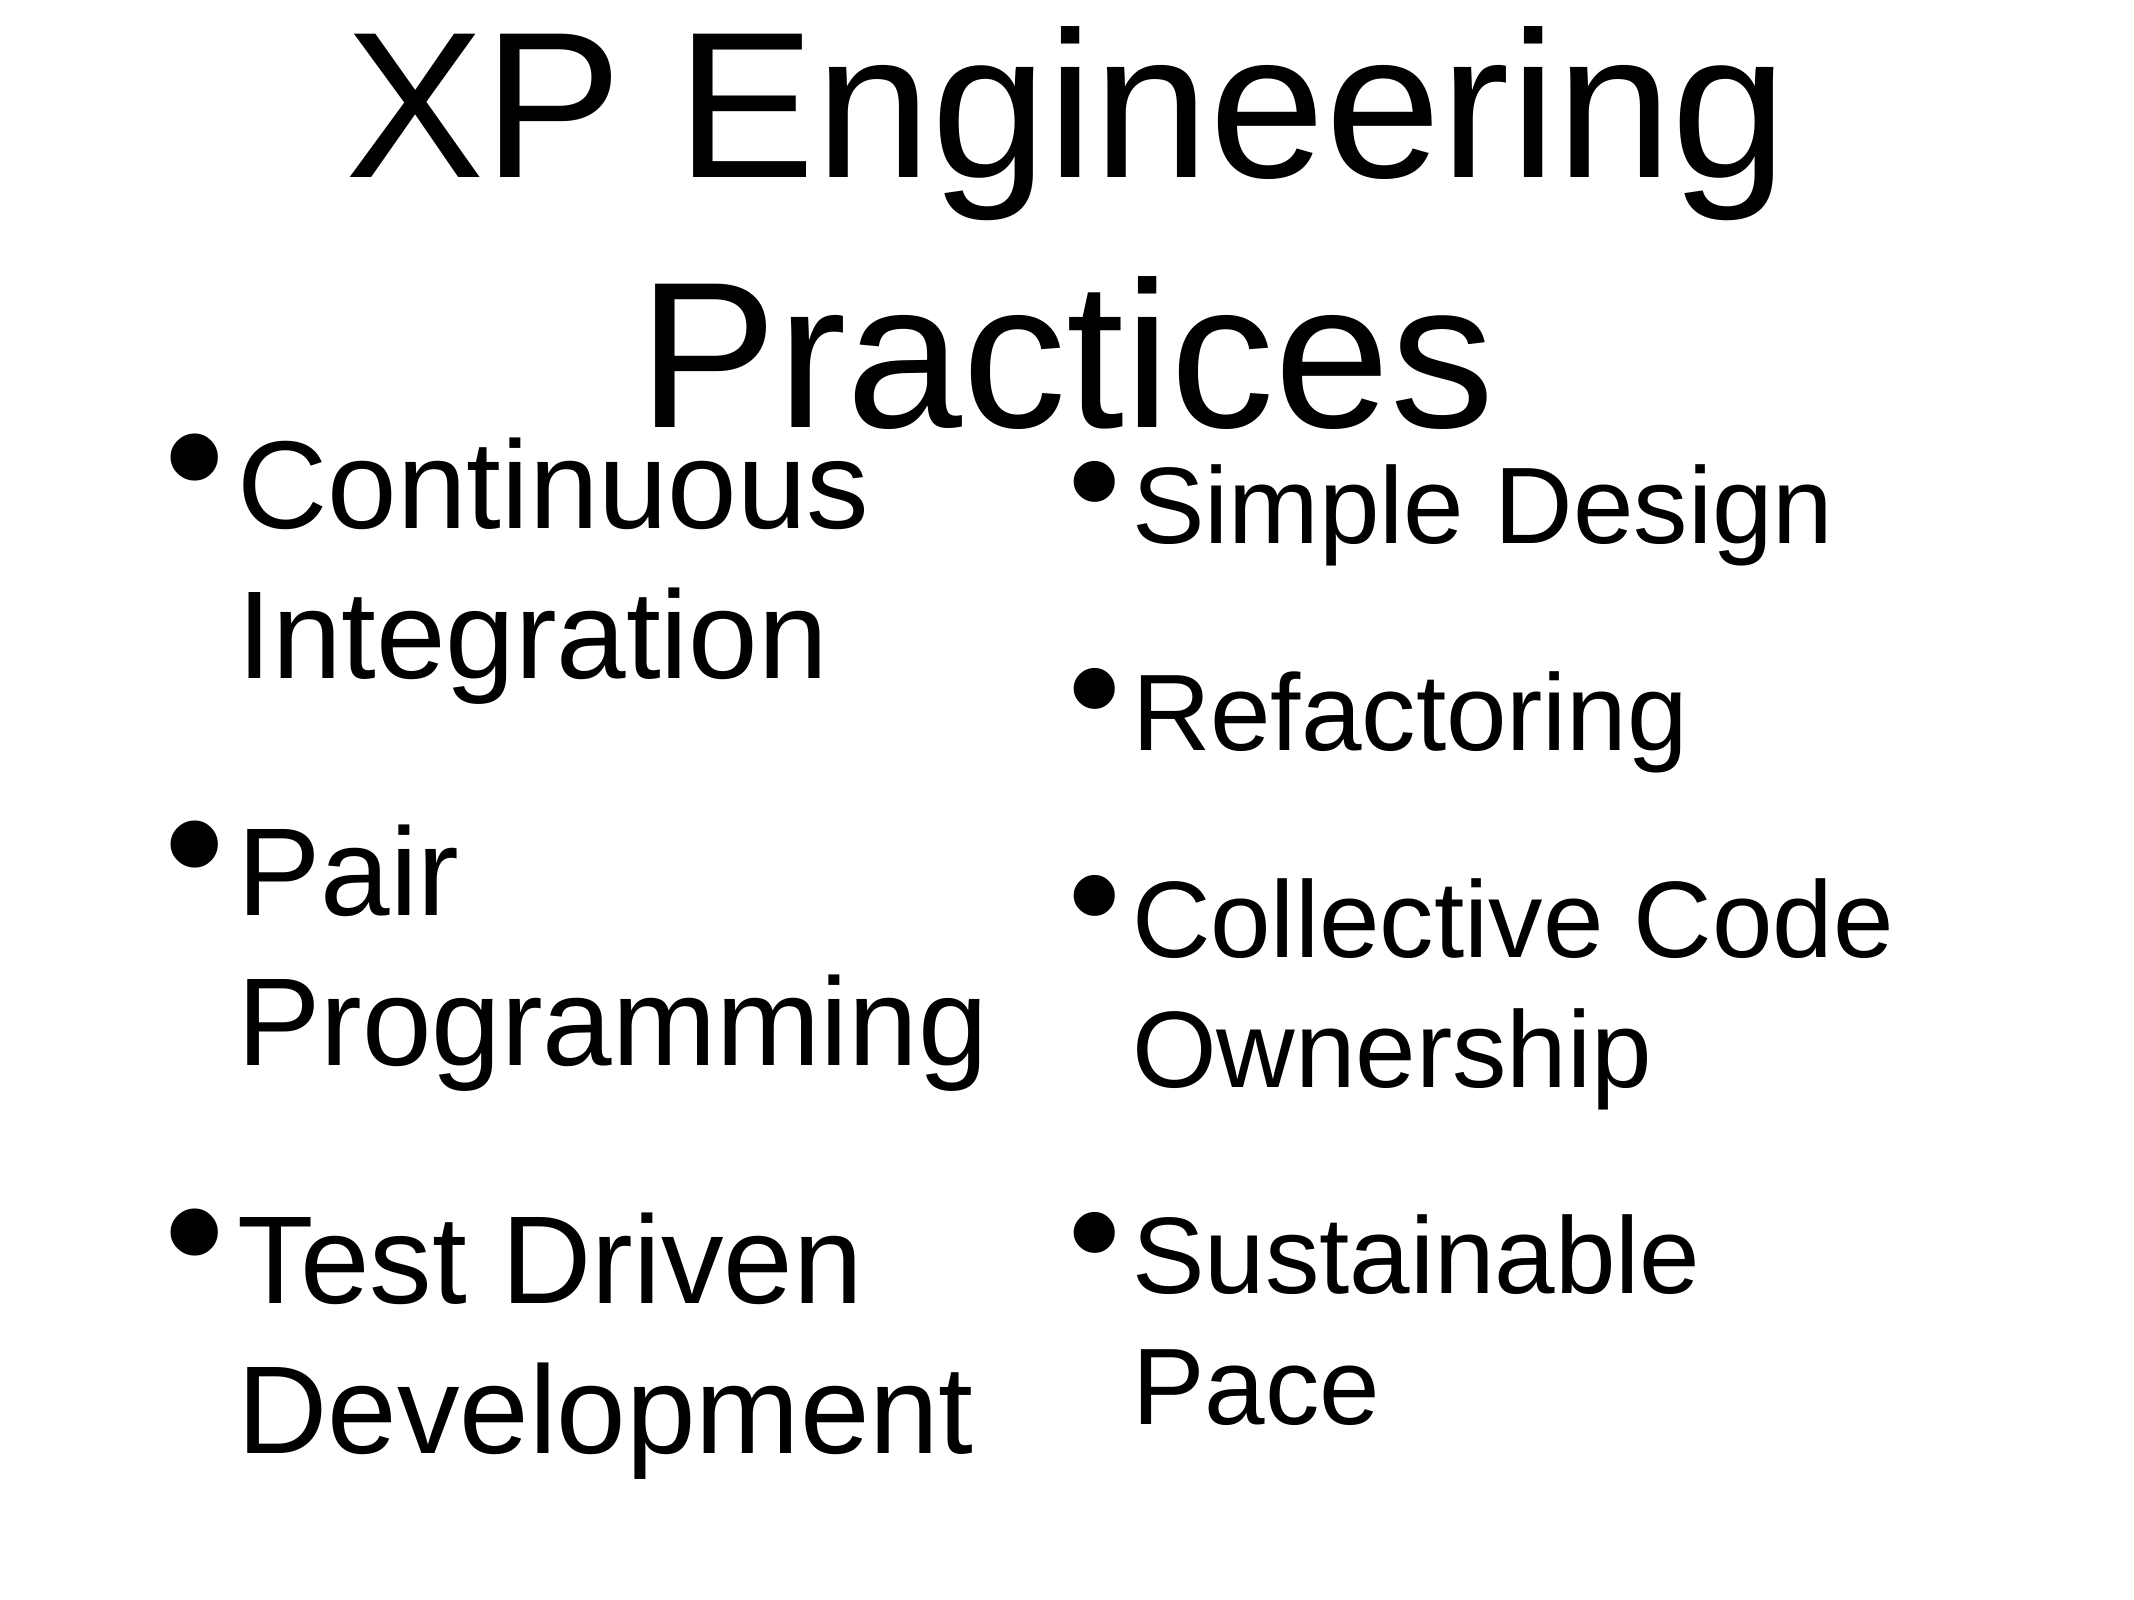

# XP Engineering Practices
Continuous Integration
Pair Programming
Test Driven Development
Simple Design
Refactoring
Collective Code Ownership
Sustainable Pace